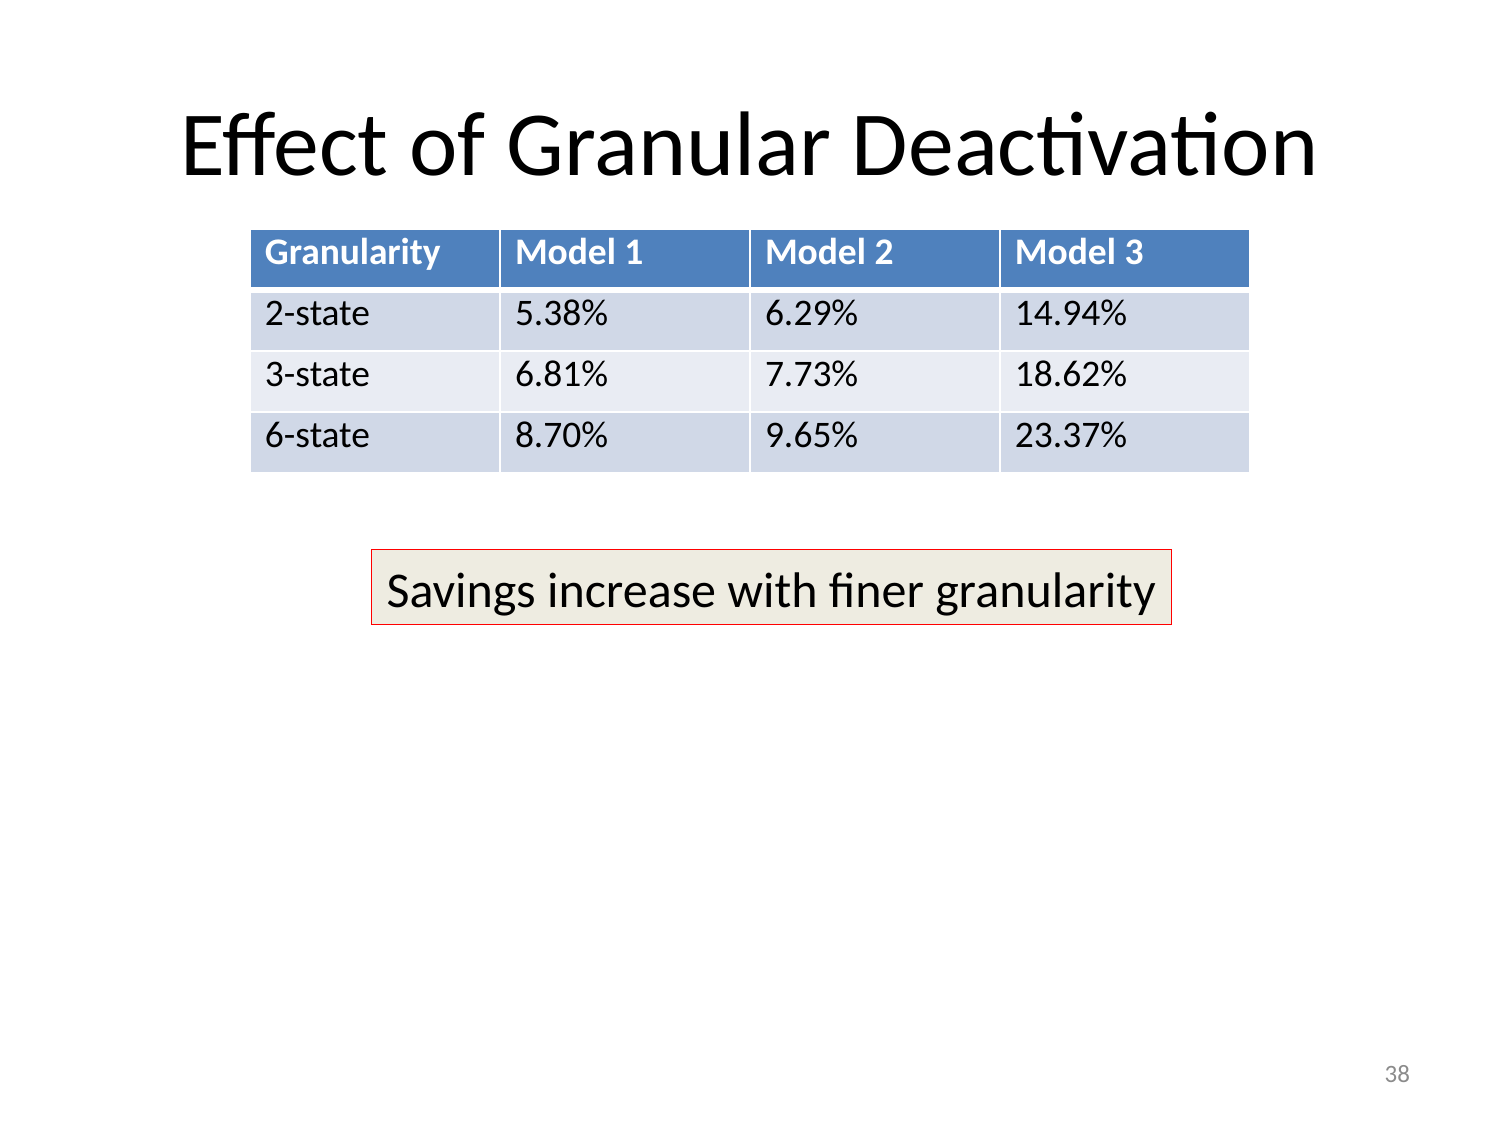

# Effect of Granular Deactivation
| Granularity | Model 1 | Model 2 | Model 3 |
| --- | --- | --- | --- |
| 2-state | 5.38% | 6.29% | 14.94% |
| 3-state | 6.81% | 7.73% | 18.62% |
| 6-state | 8.70% | 9.65% | 23.37% |
Savings increase with finer granularity
38